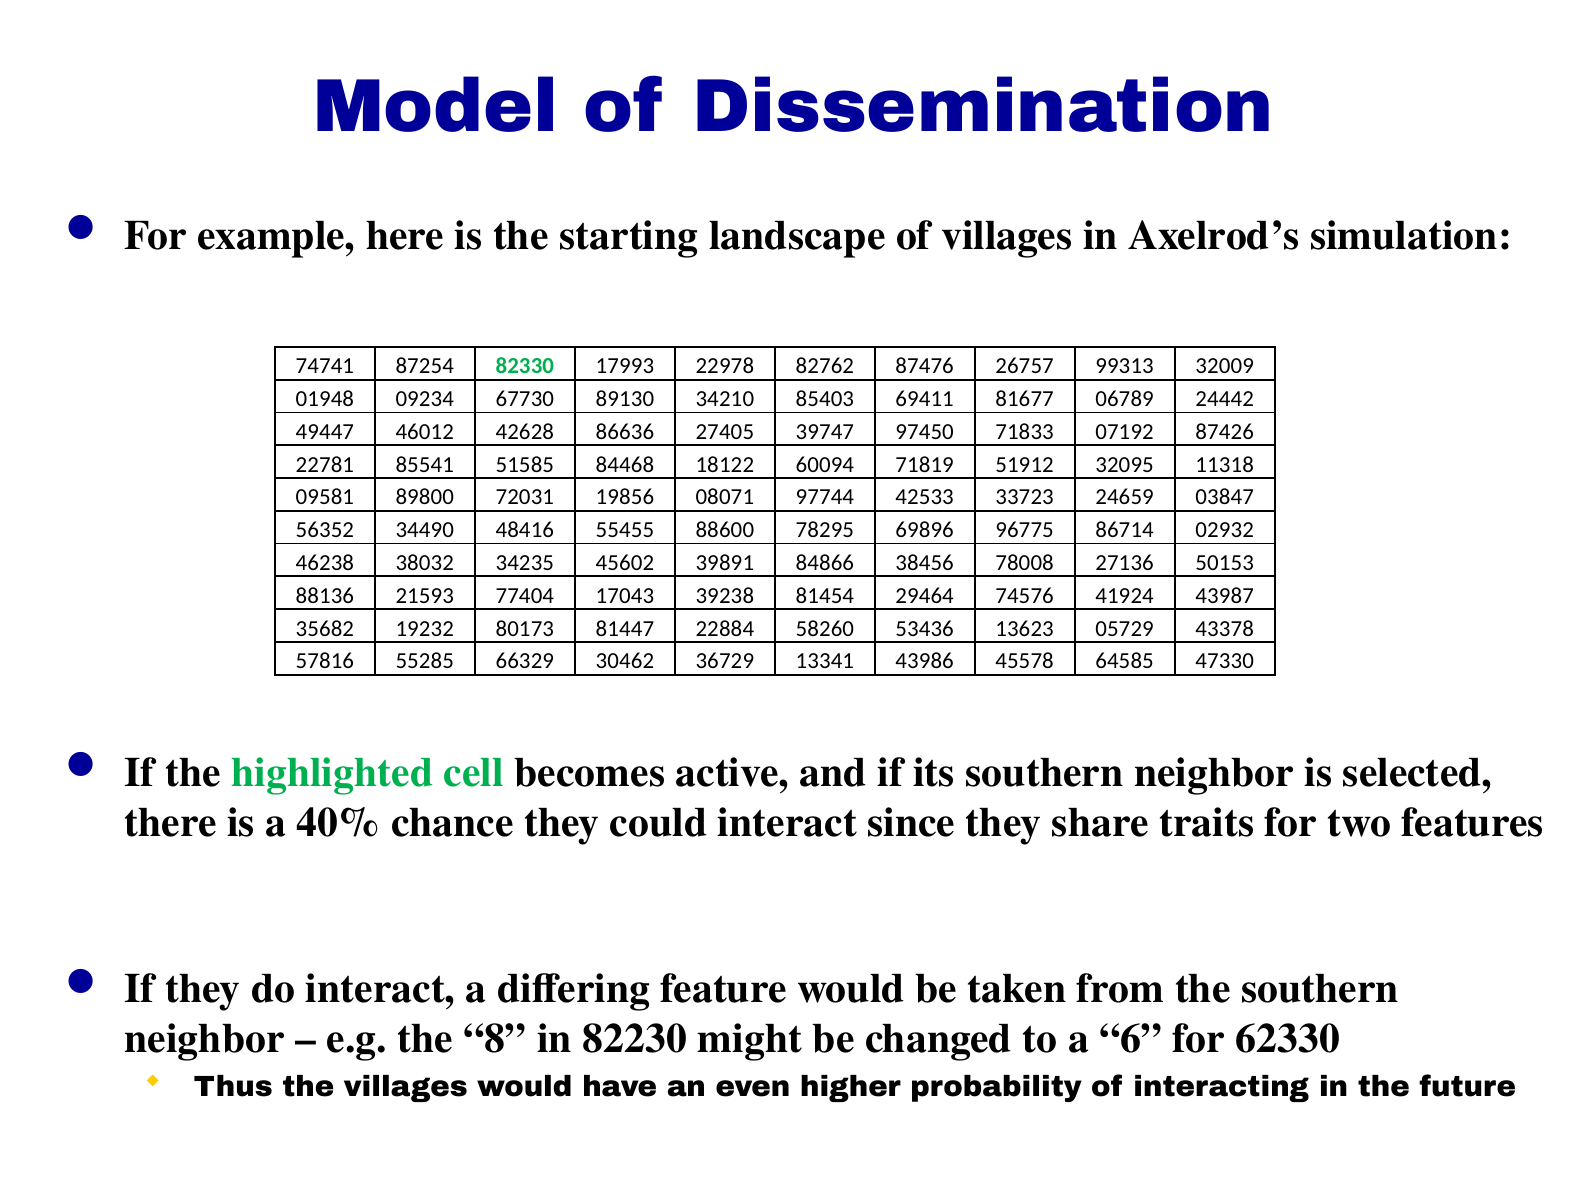

# Model of Dissemination
For example, here is the starting landscape of villages in Axelrod’s simulation:

If the highlighted cell becomes active, and if its southern neighbor is selected, there is a 40% chance they could interact since they share traits for two features

If they do interact, a differing feature would be taken from the southern neighbor – e.g. the “8” in 82230 might be changed to a “6” for 62330
Thus the villages would have an even higher probability of interacting in the future

| 74741 | 87254 | 82330 | 17993 | 22978 | 82762 | 87476 | 26757 | 99313 | 32009 |
| --- | --- | --- | --- | --- | --- | --- | --- | --- | --- |
| 01948 | 09234 | 67730 | 89130 | 34210 | 85403 | 69411 | 81677 | 06789 | 24442 |
| 49447 | 46012 | 42628 | 86636 | 27405 | 39747 | 97450 | 71833 | 07192 | 87426 |
| 22781 | 85541 | 51585 | 84468 | 18122 | 60094 | 71819 | 51912 | 32095 | 11318 |
| 09581 | 89800 | 72031 | 19856 | 08071 | 97744 | 42533 | 33723 | 24659 | 03847 |
| 56352 | 34490 | 48416 | 55455 | 88600 | 78295 | 69896 | 96775 | 86714 | 02932 |
| 46238 | 38032 | 34235 | 45602 | 39891 | 84866 | 38456 | 78008 | 27136 | 50153 |
| 88136 | 21593 | 77404 | 17043 | 39238 | 81454 | 29464 | 74576 | 41924 | 43987 |
| 35682 | 19232 | 80173 | 81447 | 22884 | 58260 | 53436 | 13623 | 05729 | 43378 |
| 57816 | 55285 | 66329 | 30462 | 36729 | 13341 | 43986 | 45578 | 64585 | 47330 |